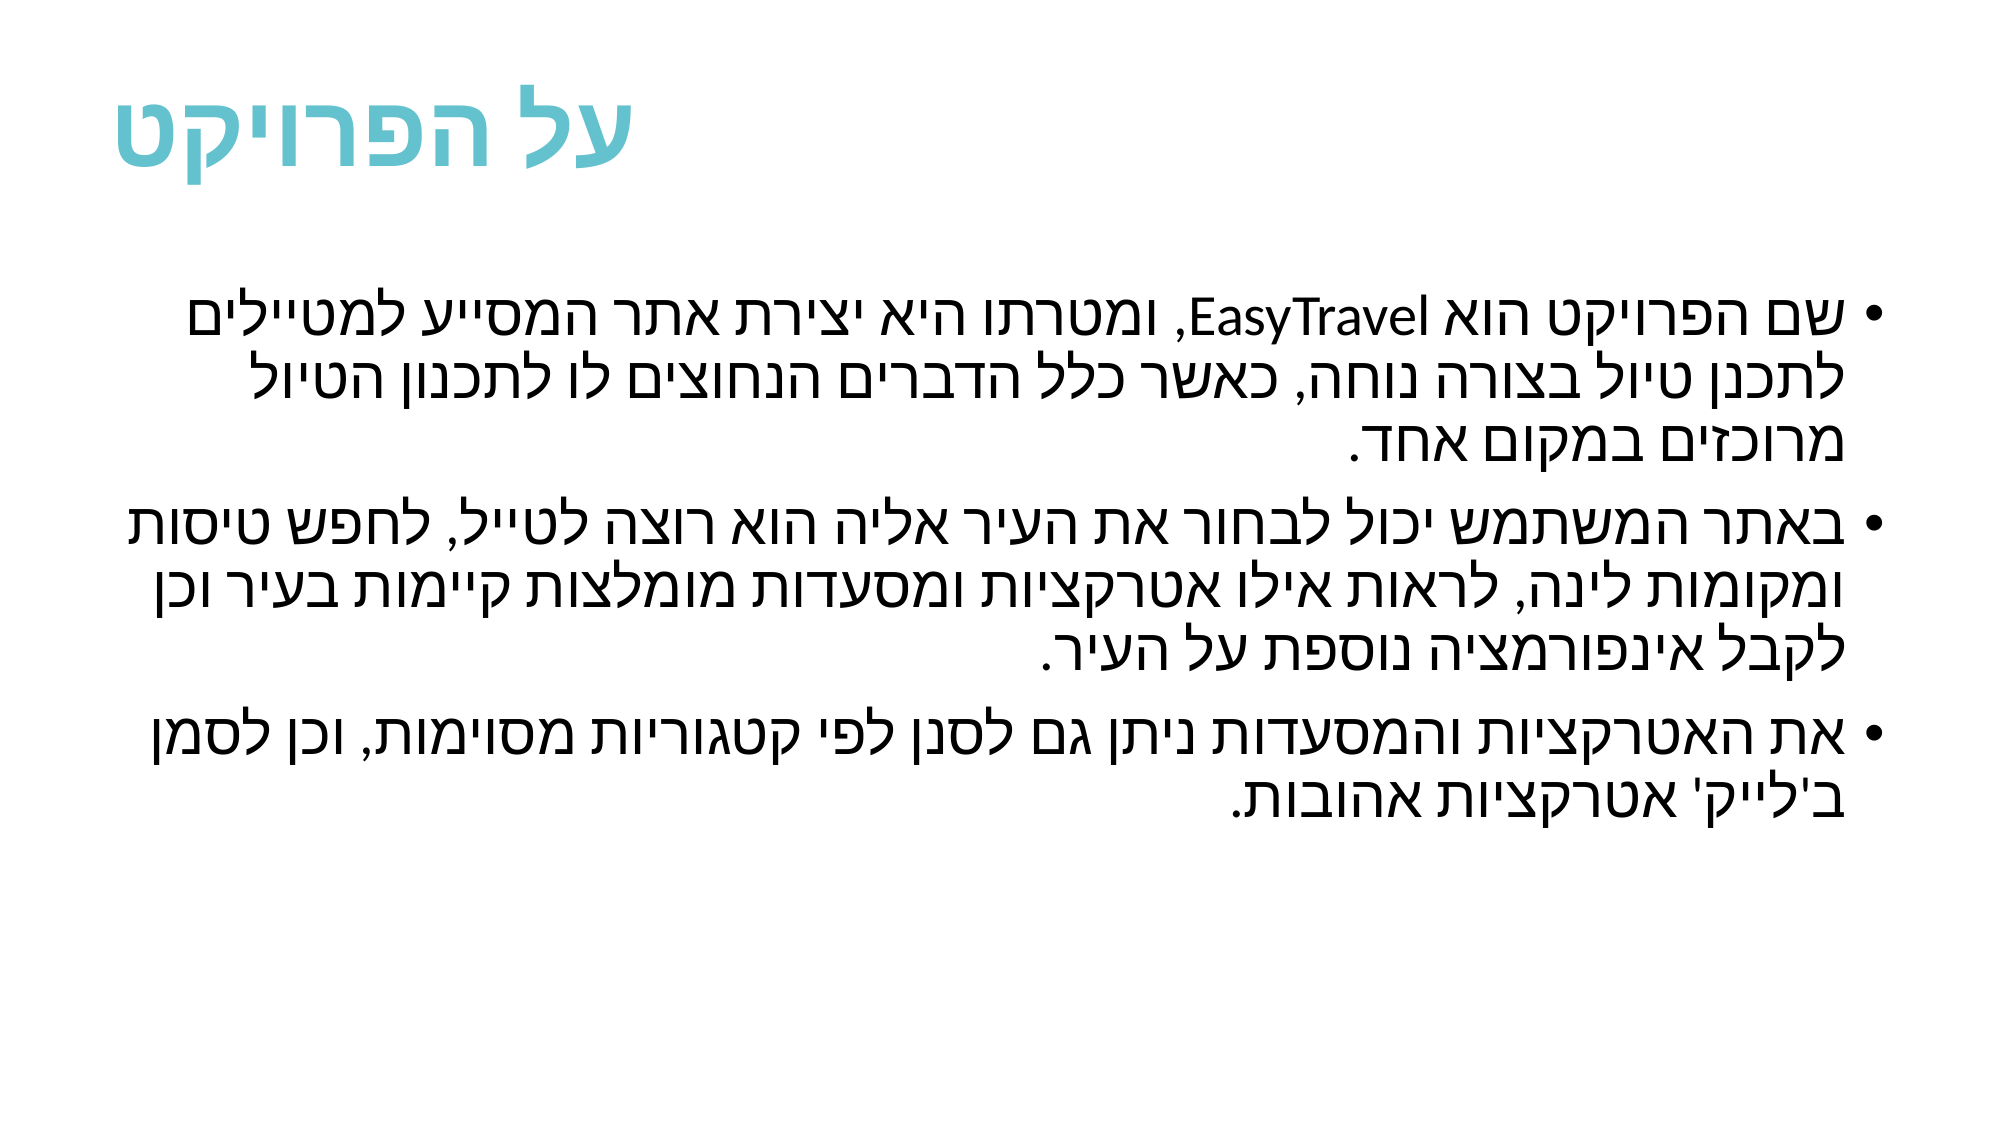

# על הפרויקט
שם הפרויקט הוא EasyTravel, ומטרתו היא יצירת אתר המסייע למטיילים לתכנן טיול בצורה נוחה, כאשר כלל הדברים הנחוצים לו לתכנון הטיול מרוכזים במקום אחד.
באתר המשתמש יכול לבחור את העיר אליה הוא רוצה לטייל, לחפש טיסות ומקומות לינה, לראות אילו אטרקציות ומסעדות מומלצות קיימות בעיר וכן לקבל אינפורמציה נוספת על העיר.
את האטרקציות והמסעדות ניתן גם לסנן לפי קטגוריות מסוימות, וכן לסמן ב'לייק' אטרקציות אהובות.